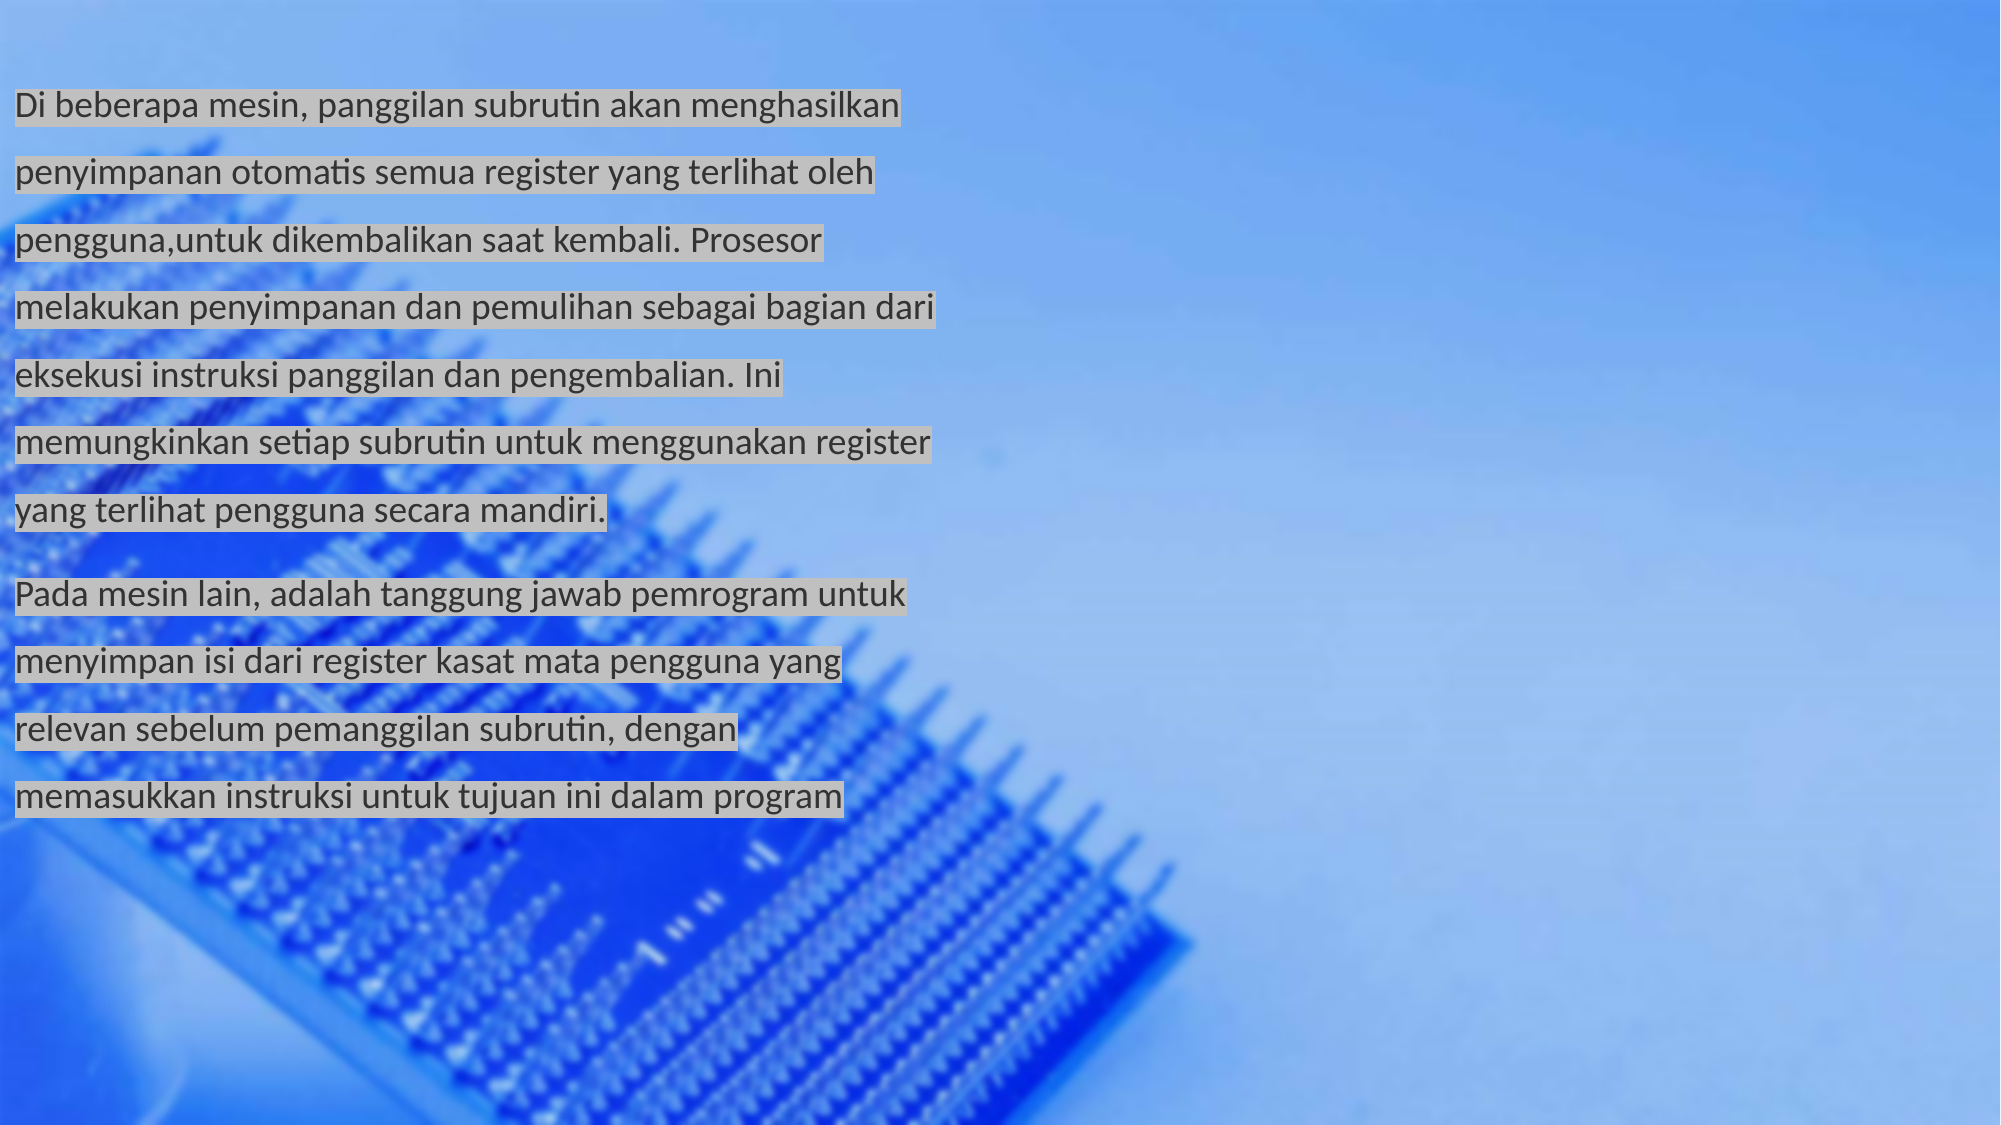

Di beberapa mesin, panggilan subrutin akan menghasilkan penyimpanan otomatis semua register yang terlihat oleh pengguna,untuk dikembalikan saat kembali. Prosesor melakukan penyimpanan dan pemulihan sebagai bagian dari eksekusi instruksi panggilan dan pengembalian. Ini memungkinkan setiap subrutin untuk menggunakan register yang terlihat pengguna secara mandiri.
Pada mesin lain, adalah tanggung jawab pemrogram untuk menyimpan isi dari register kasat mata pengguna yang relevan sebelum pemanggilan subrutin, dengan memasukkan instruksi untuk tujuan ini dalam program